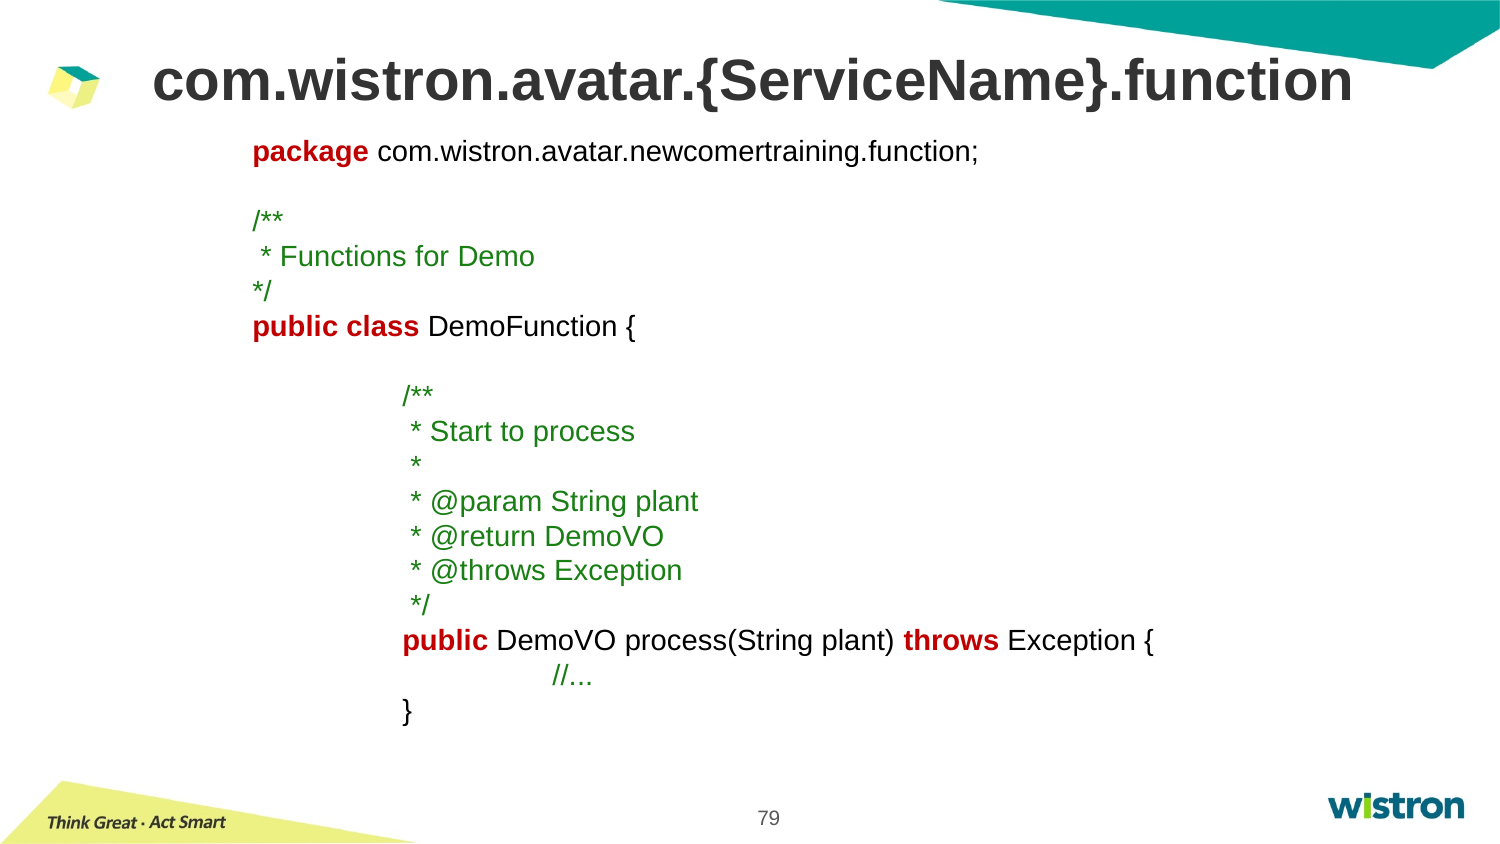

# com.wistron.avatar.{ServiceName}.function
package com.wistron.avatar.newcomertraining.function;

/**
 * Functions for Demo
*/
public class DemoFunction {

	/**
	 * Start to process
	 *
	 * @param String plant
	 * @return DemoVO
	 * @throws Exception
	 */
	public DemoVO process(String plant) throws Exception {
		//...
	}
79